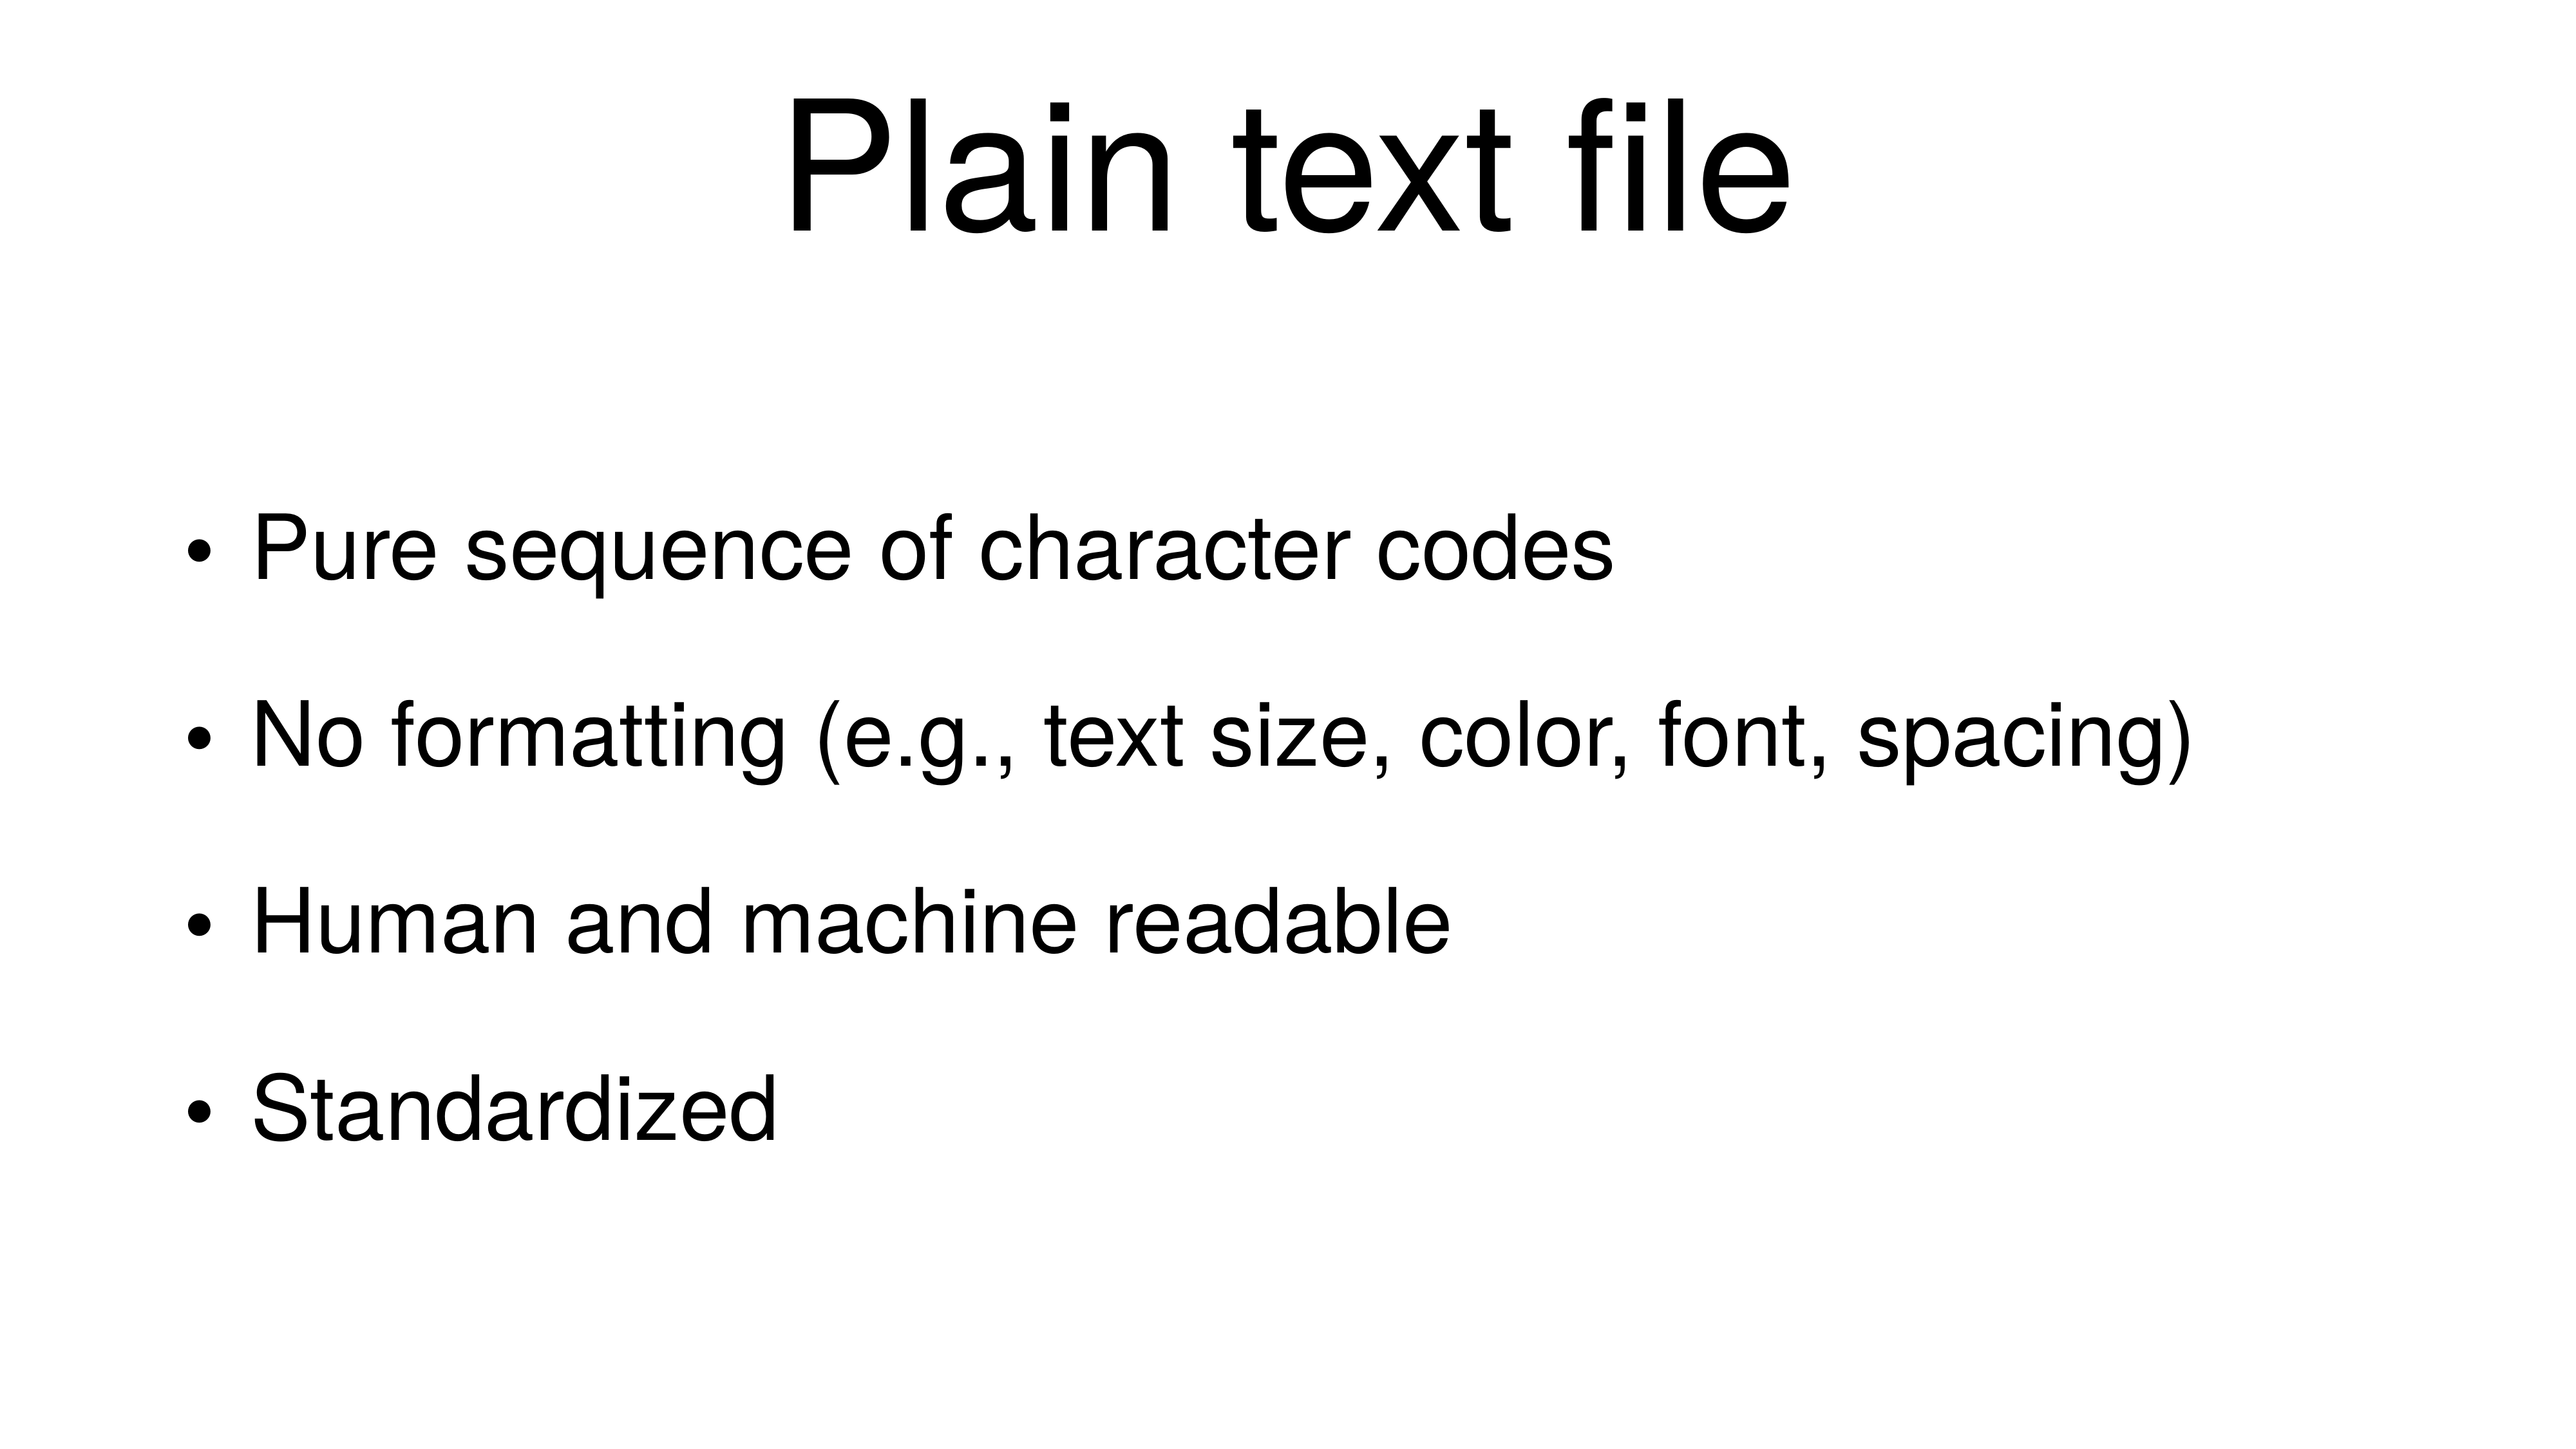

# Plain text file
Pure sequence of character codes
No formatting (e.g., text size, color, font, spacing)
Human and machine readable
Standardized